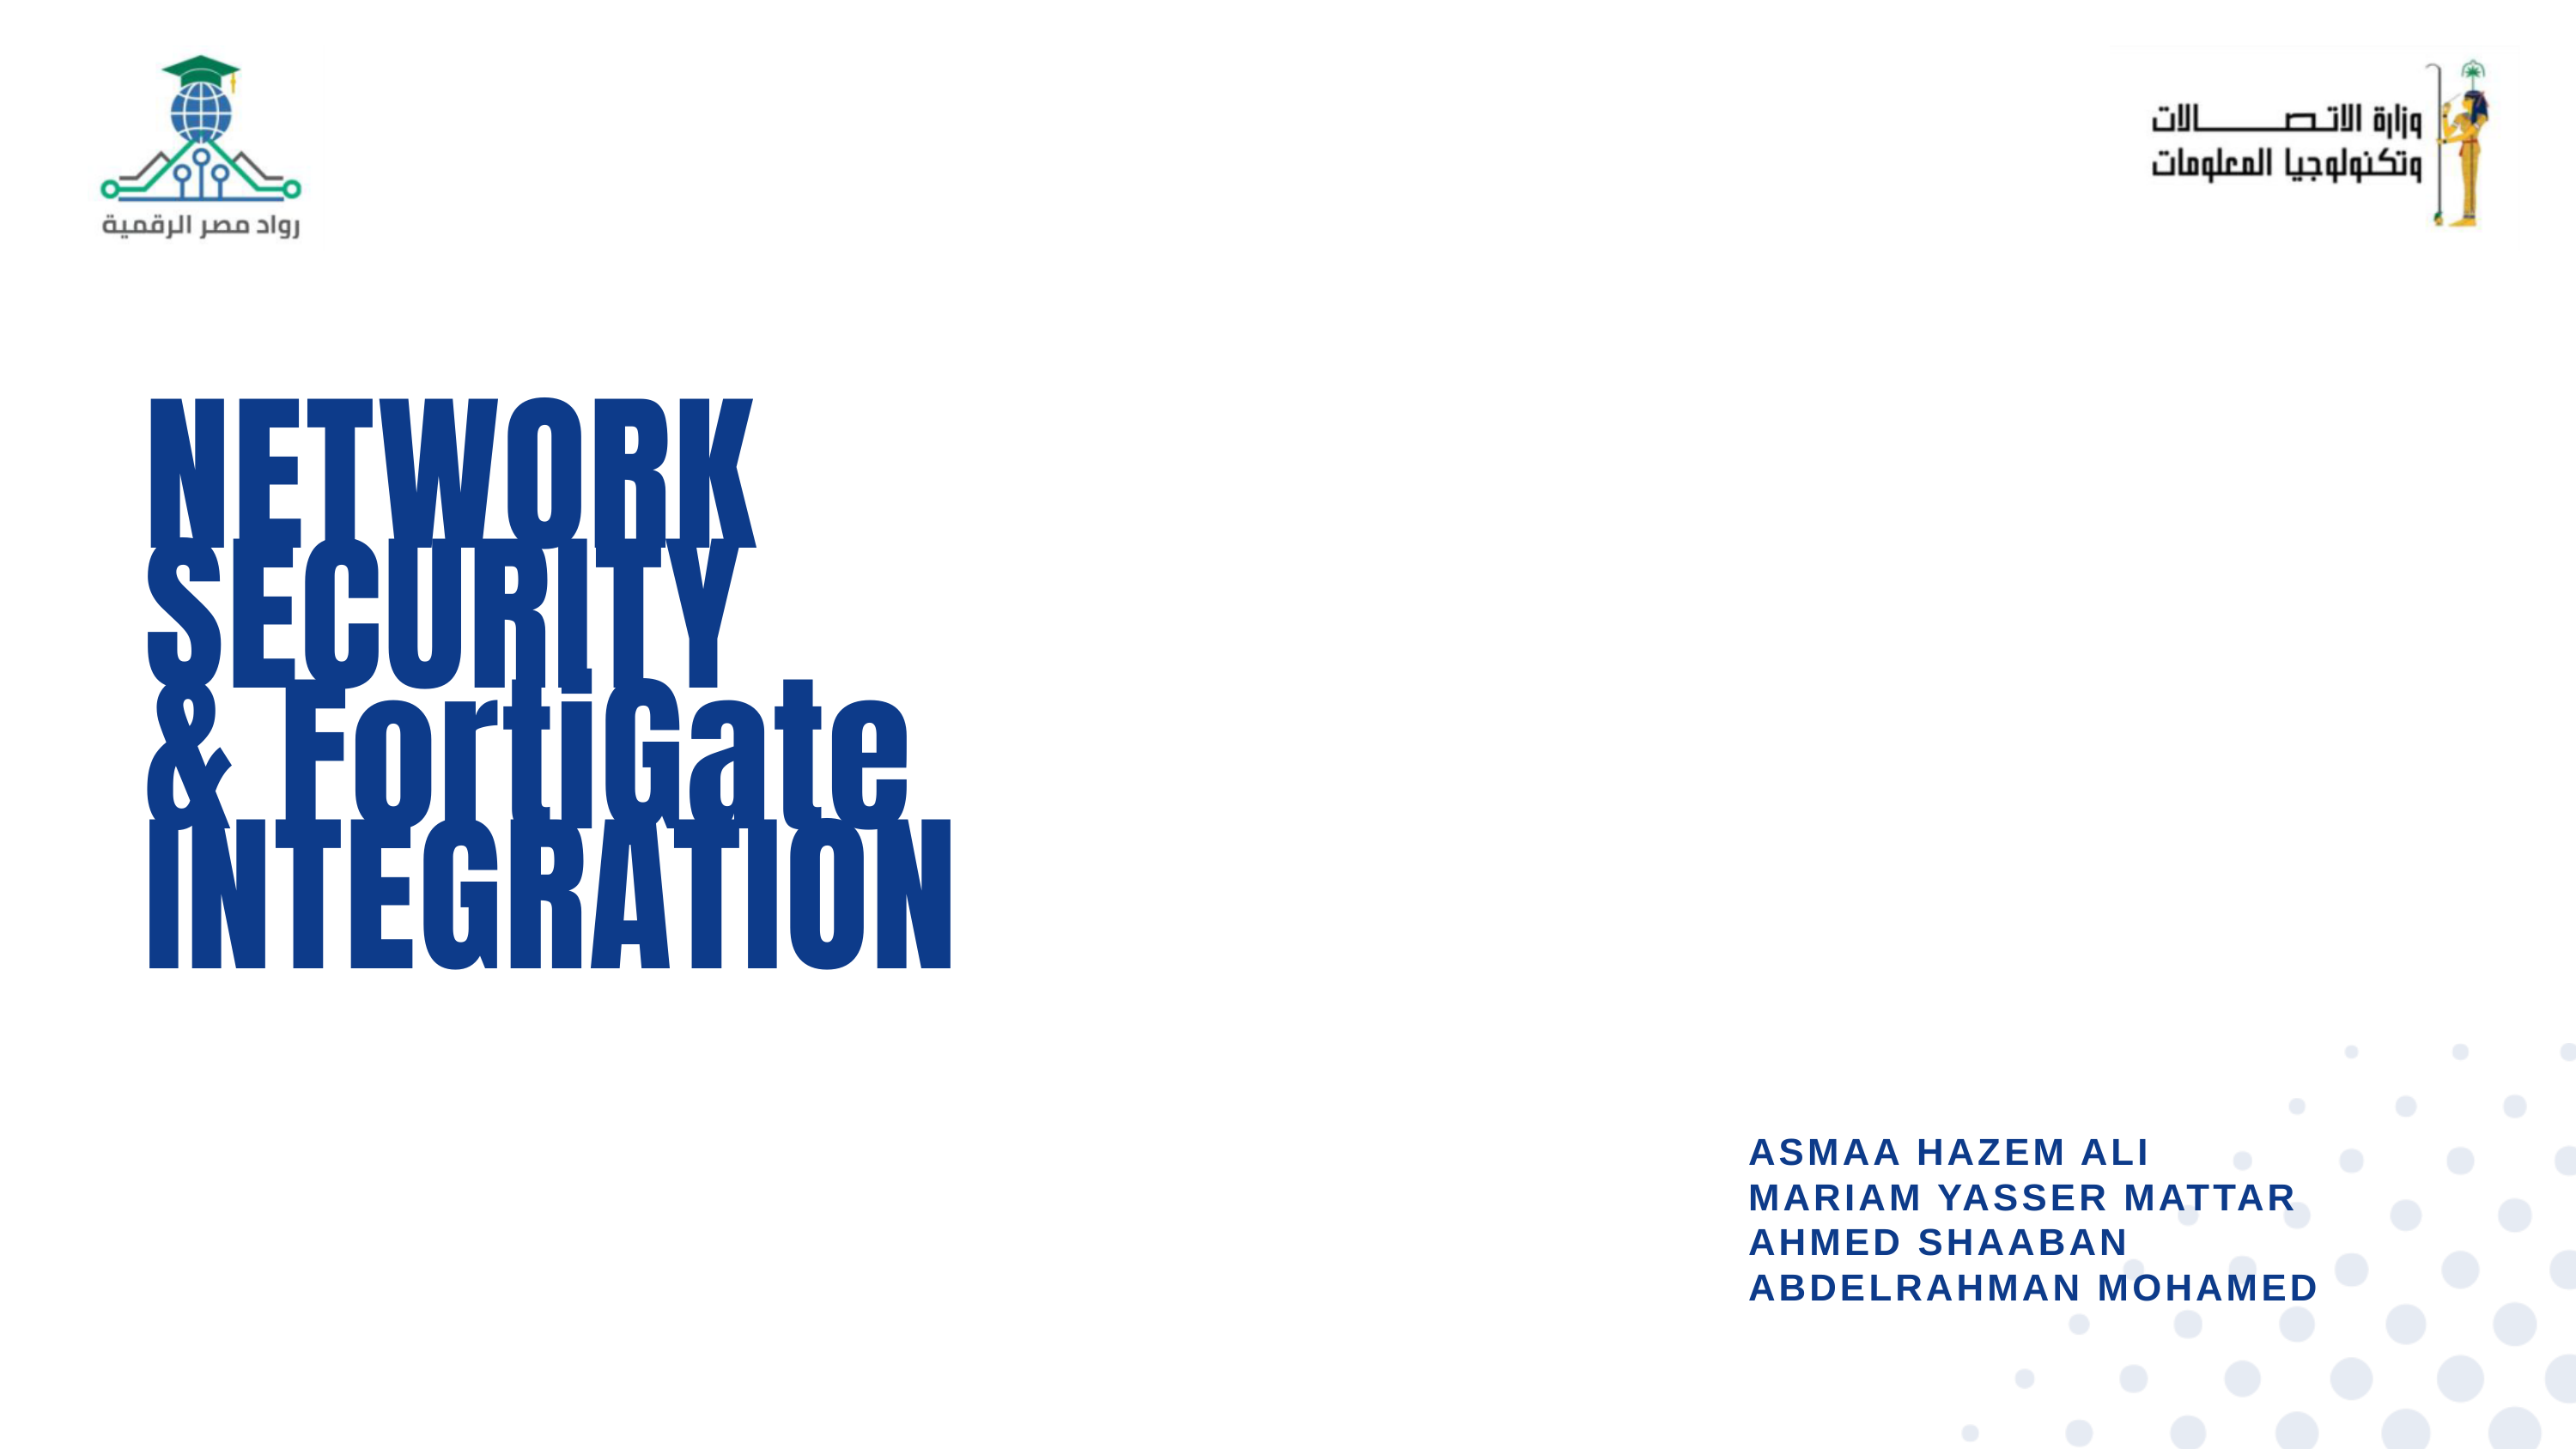

NETWORK SECURITY
& FortiGate
INTEGRATION

ASMAA HAZEM ALI
MARIAM YASSER MATTAR
AHMED SHAABAN
ABDELRAHMAN MOHAMED